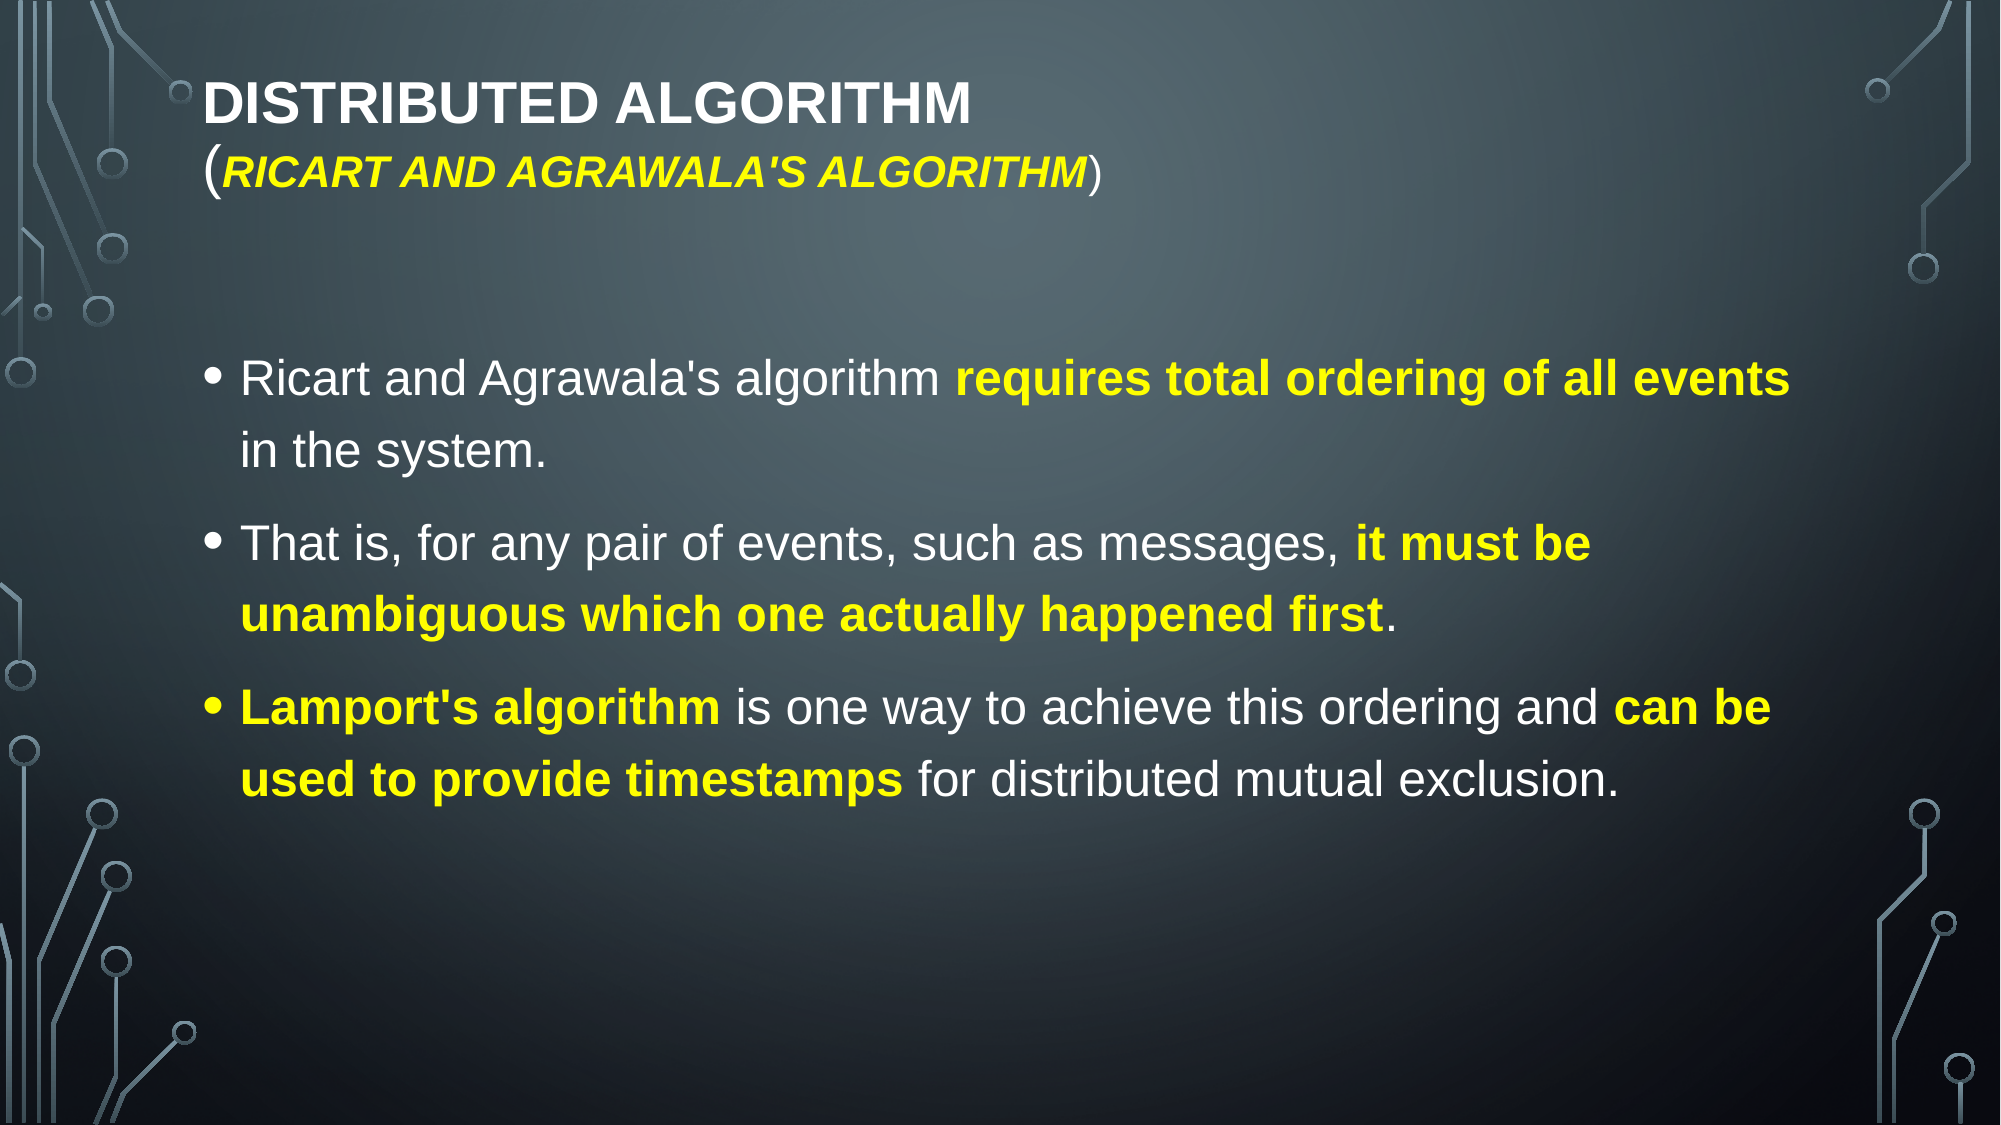

# Distributed algorithm (Ricart and Agrawala's algorithm)
Ricart and Agrawala's algorithm requires total ordering of all events in the system.
That is, for any pair of events, such as messages, it must be unambiguous which one actually happened first.
Lamport's algorithm is one way to achieve this ordering and can be used to provide timestamps for distributed mutual exclusion.